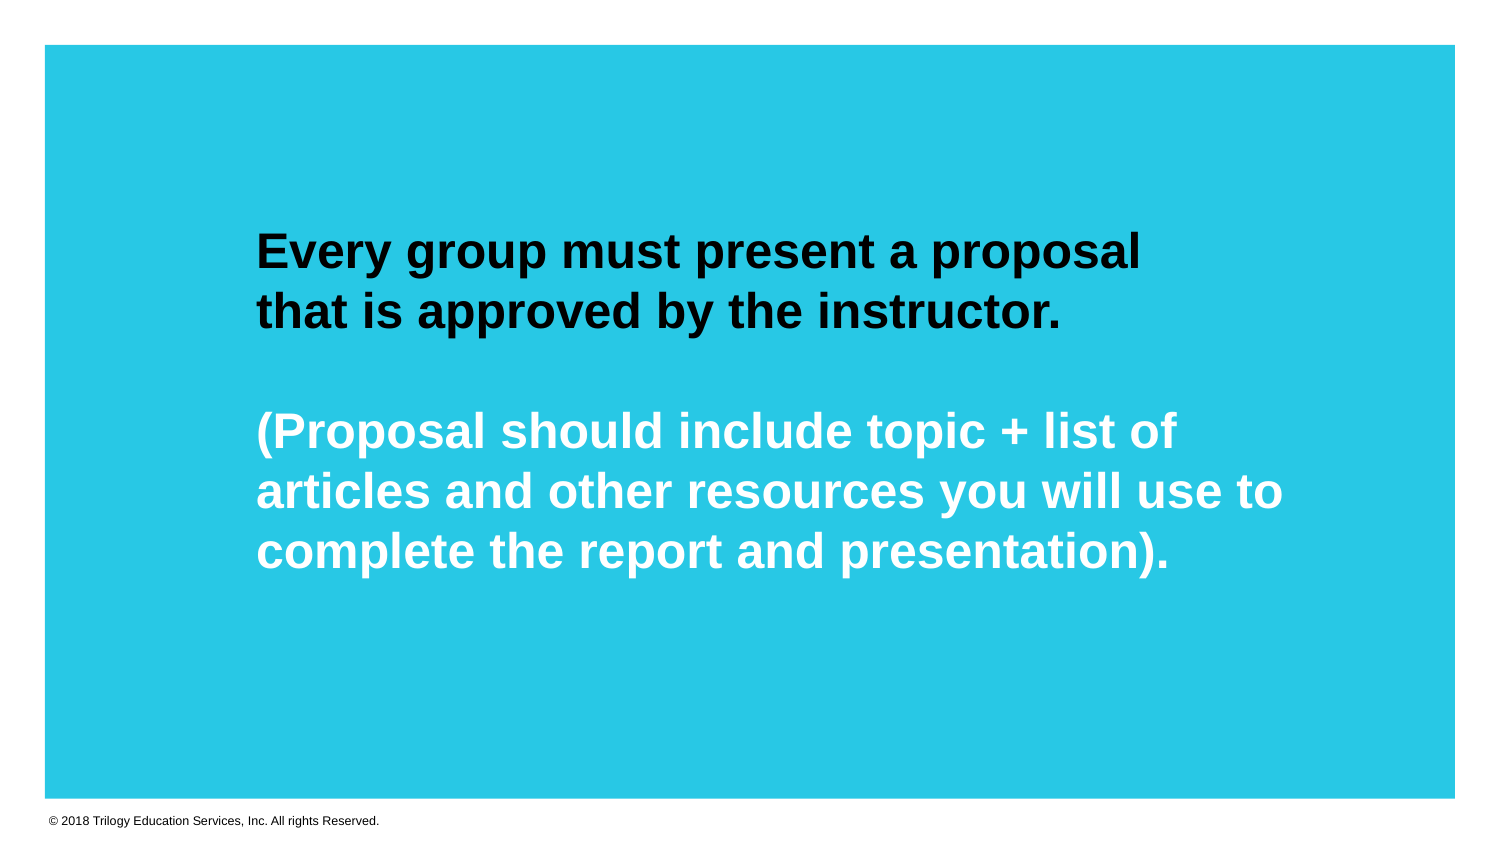

# Every group must present a proposal that is approved by the instructor.

(Proposal should include topic + list of articles and other resources you will use to complete the report and presentation).